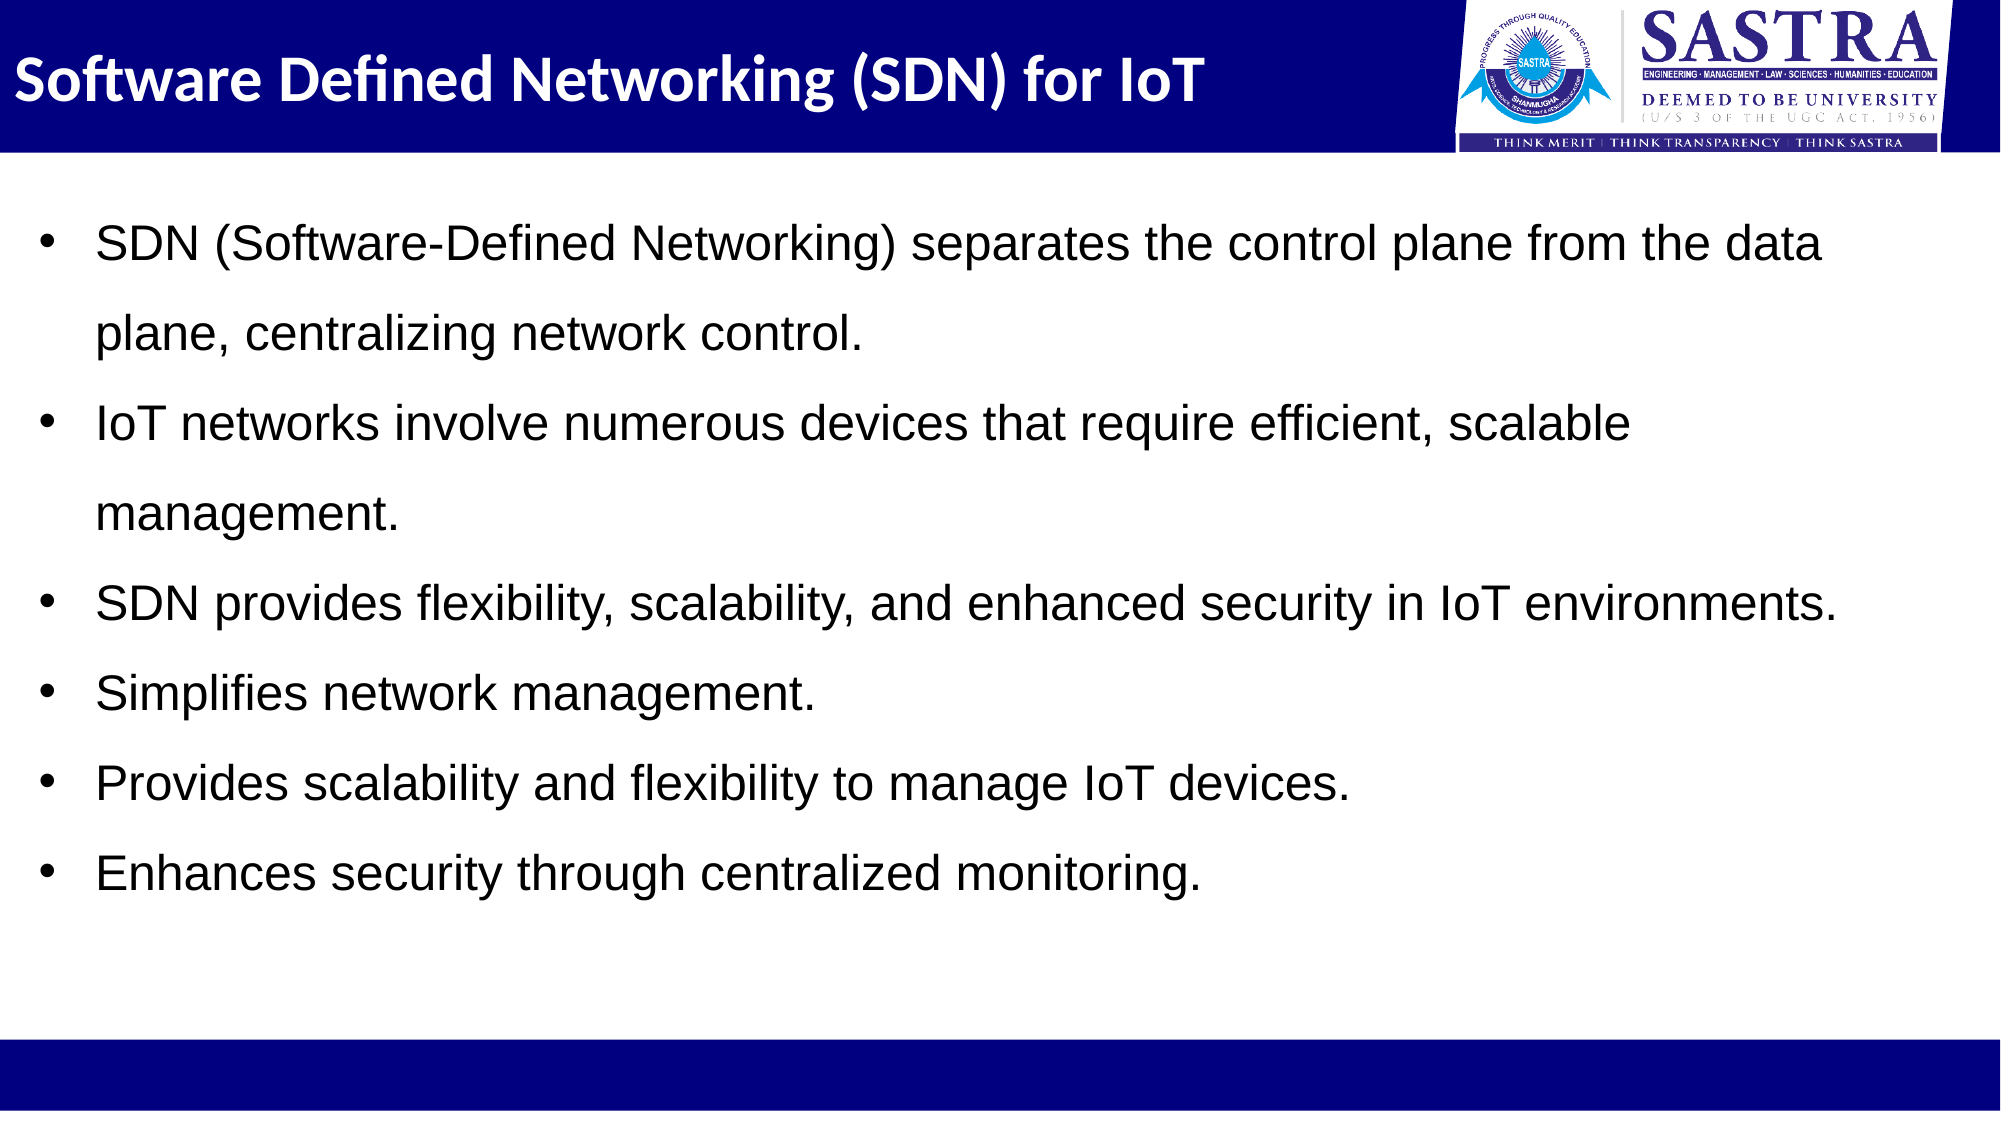

Software Defined Networking (SDN) for IoT
SDN (Software-Defined Networking) separates the control plane from the data plane, centralizing network control.
IoT networks involve numerous devices that require efficient, scalable management.
SDN provides flexibility, scalability, and enhanced security in IoT environments.
Simplifies network management.
Provides scalability and flexibility to manage IoT devices.
Enhances security through centralized monitoring.